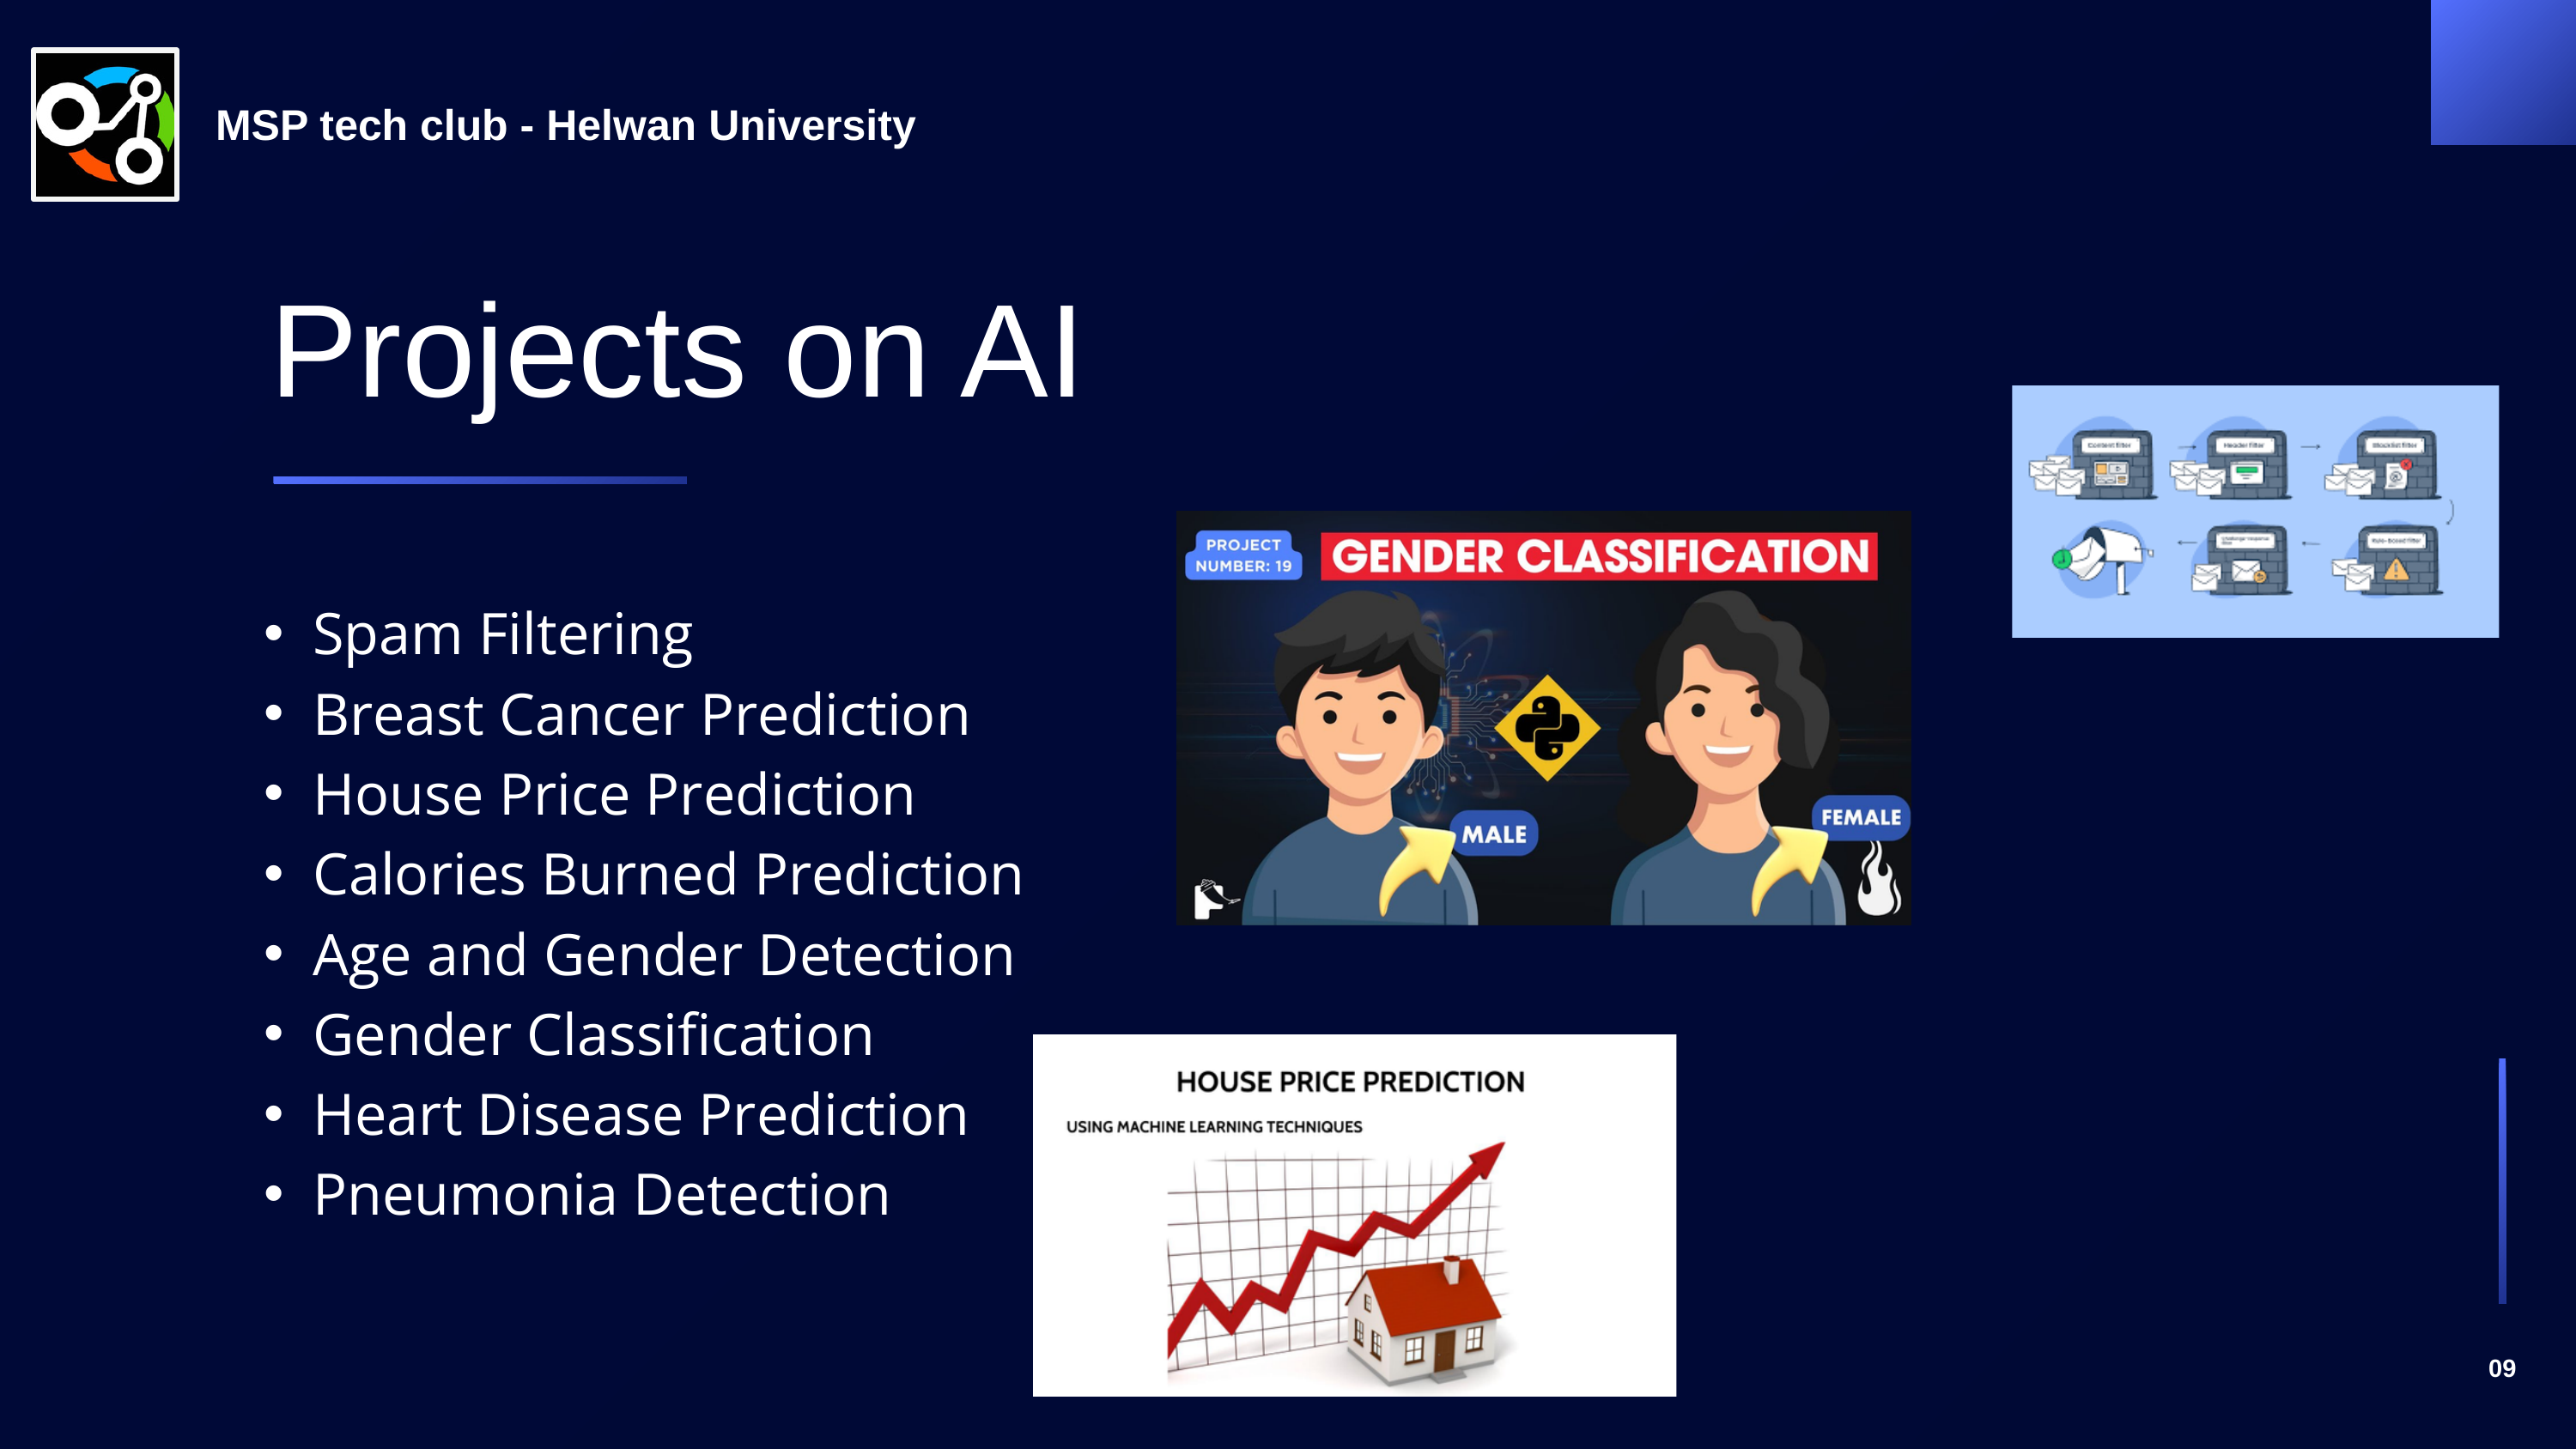

MSP tech club - Helwan University
Projects on AI

Spam Filtering
Breast Cancer Prediction
House Price Prediction
Calories Burned Prediction
Age and Gender Detection
Gender Classification
Heart Disease Prediction
Pneumonia Detection

09